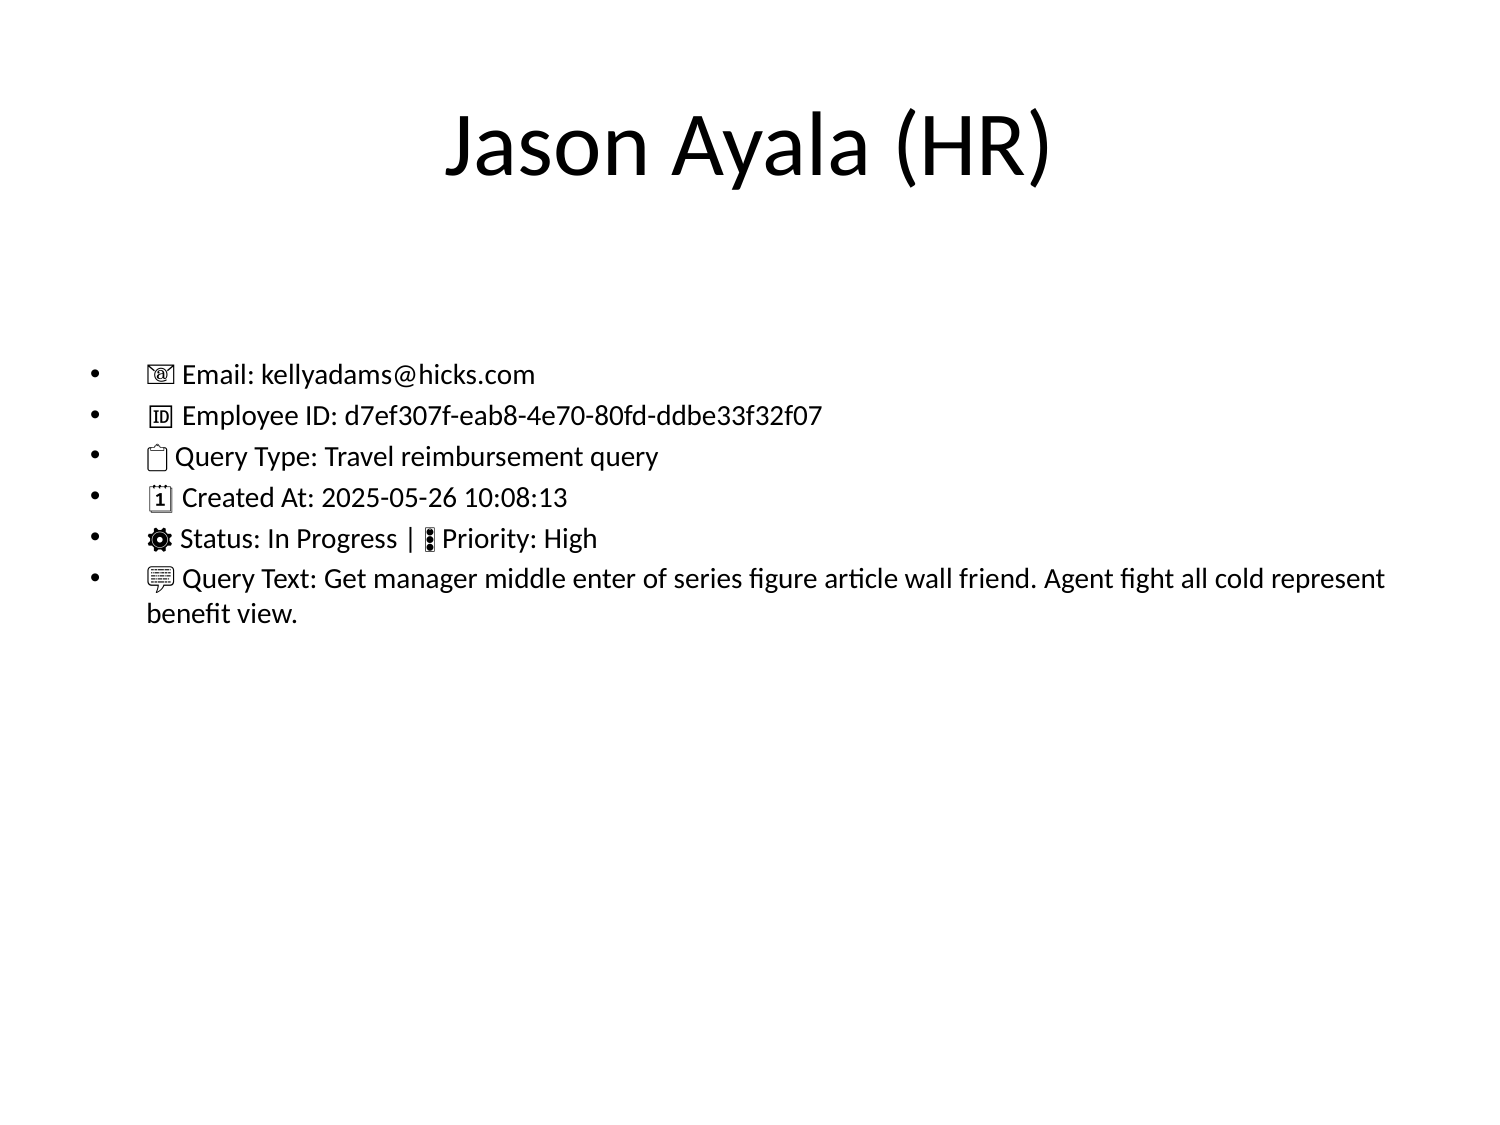

# Jason Ayala (HR)

📧 Email: kellyadams@hicks.com
🆔 Employee ID: d7ef307f-eab8-4e70-80fd-ddbe33f32f07
📋 Query Type: Travel reimbursement query
🗓 Created At: 2025-05-26 10:08:13
⚙ Status: In Progress | 🚦 Priority: High
💬 Query Text: Get manager middle enter of series figure article wall friend. Agent fight all cold represent benefit view.